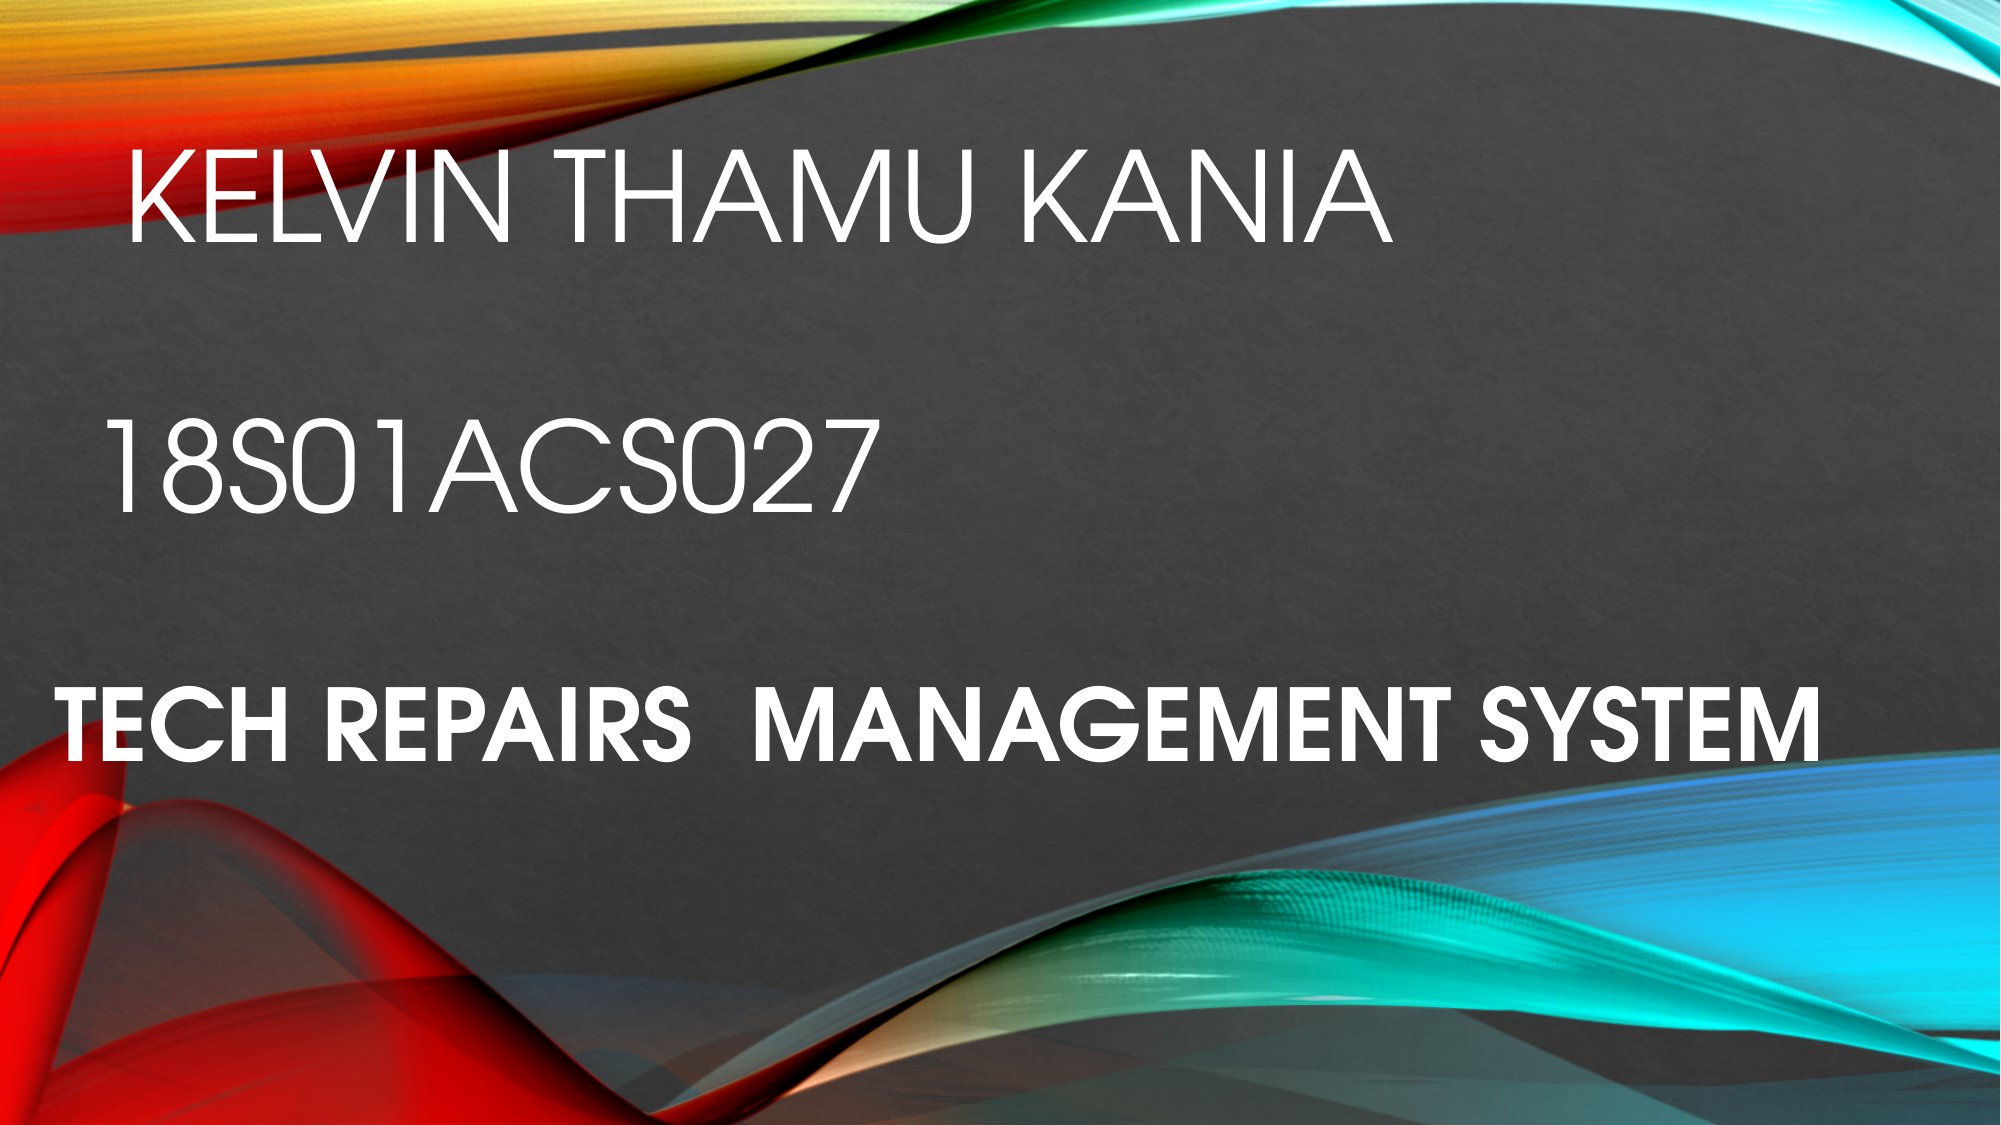

# KELVIN THAMU KANIA 18S01ACS027 TECH REPAIRS  MANAGEMENT SYSTEM